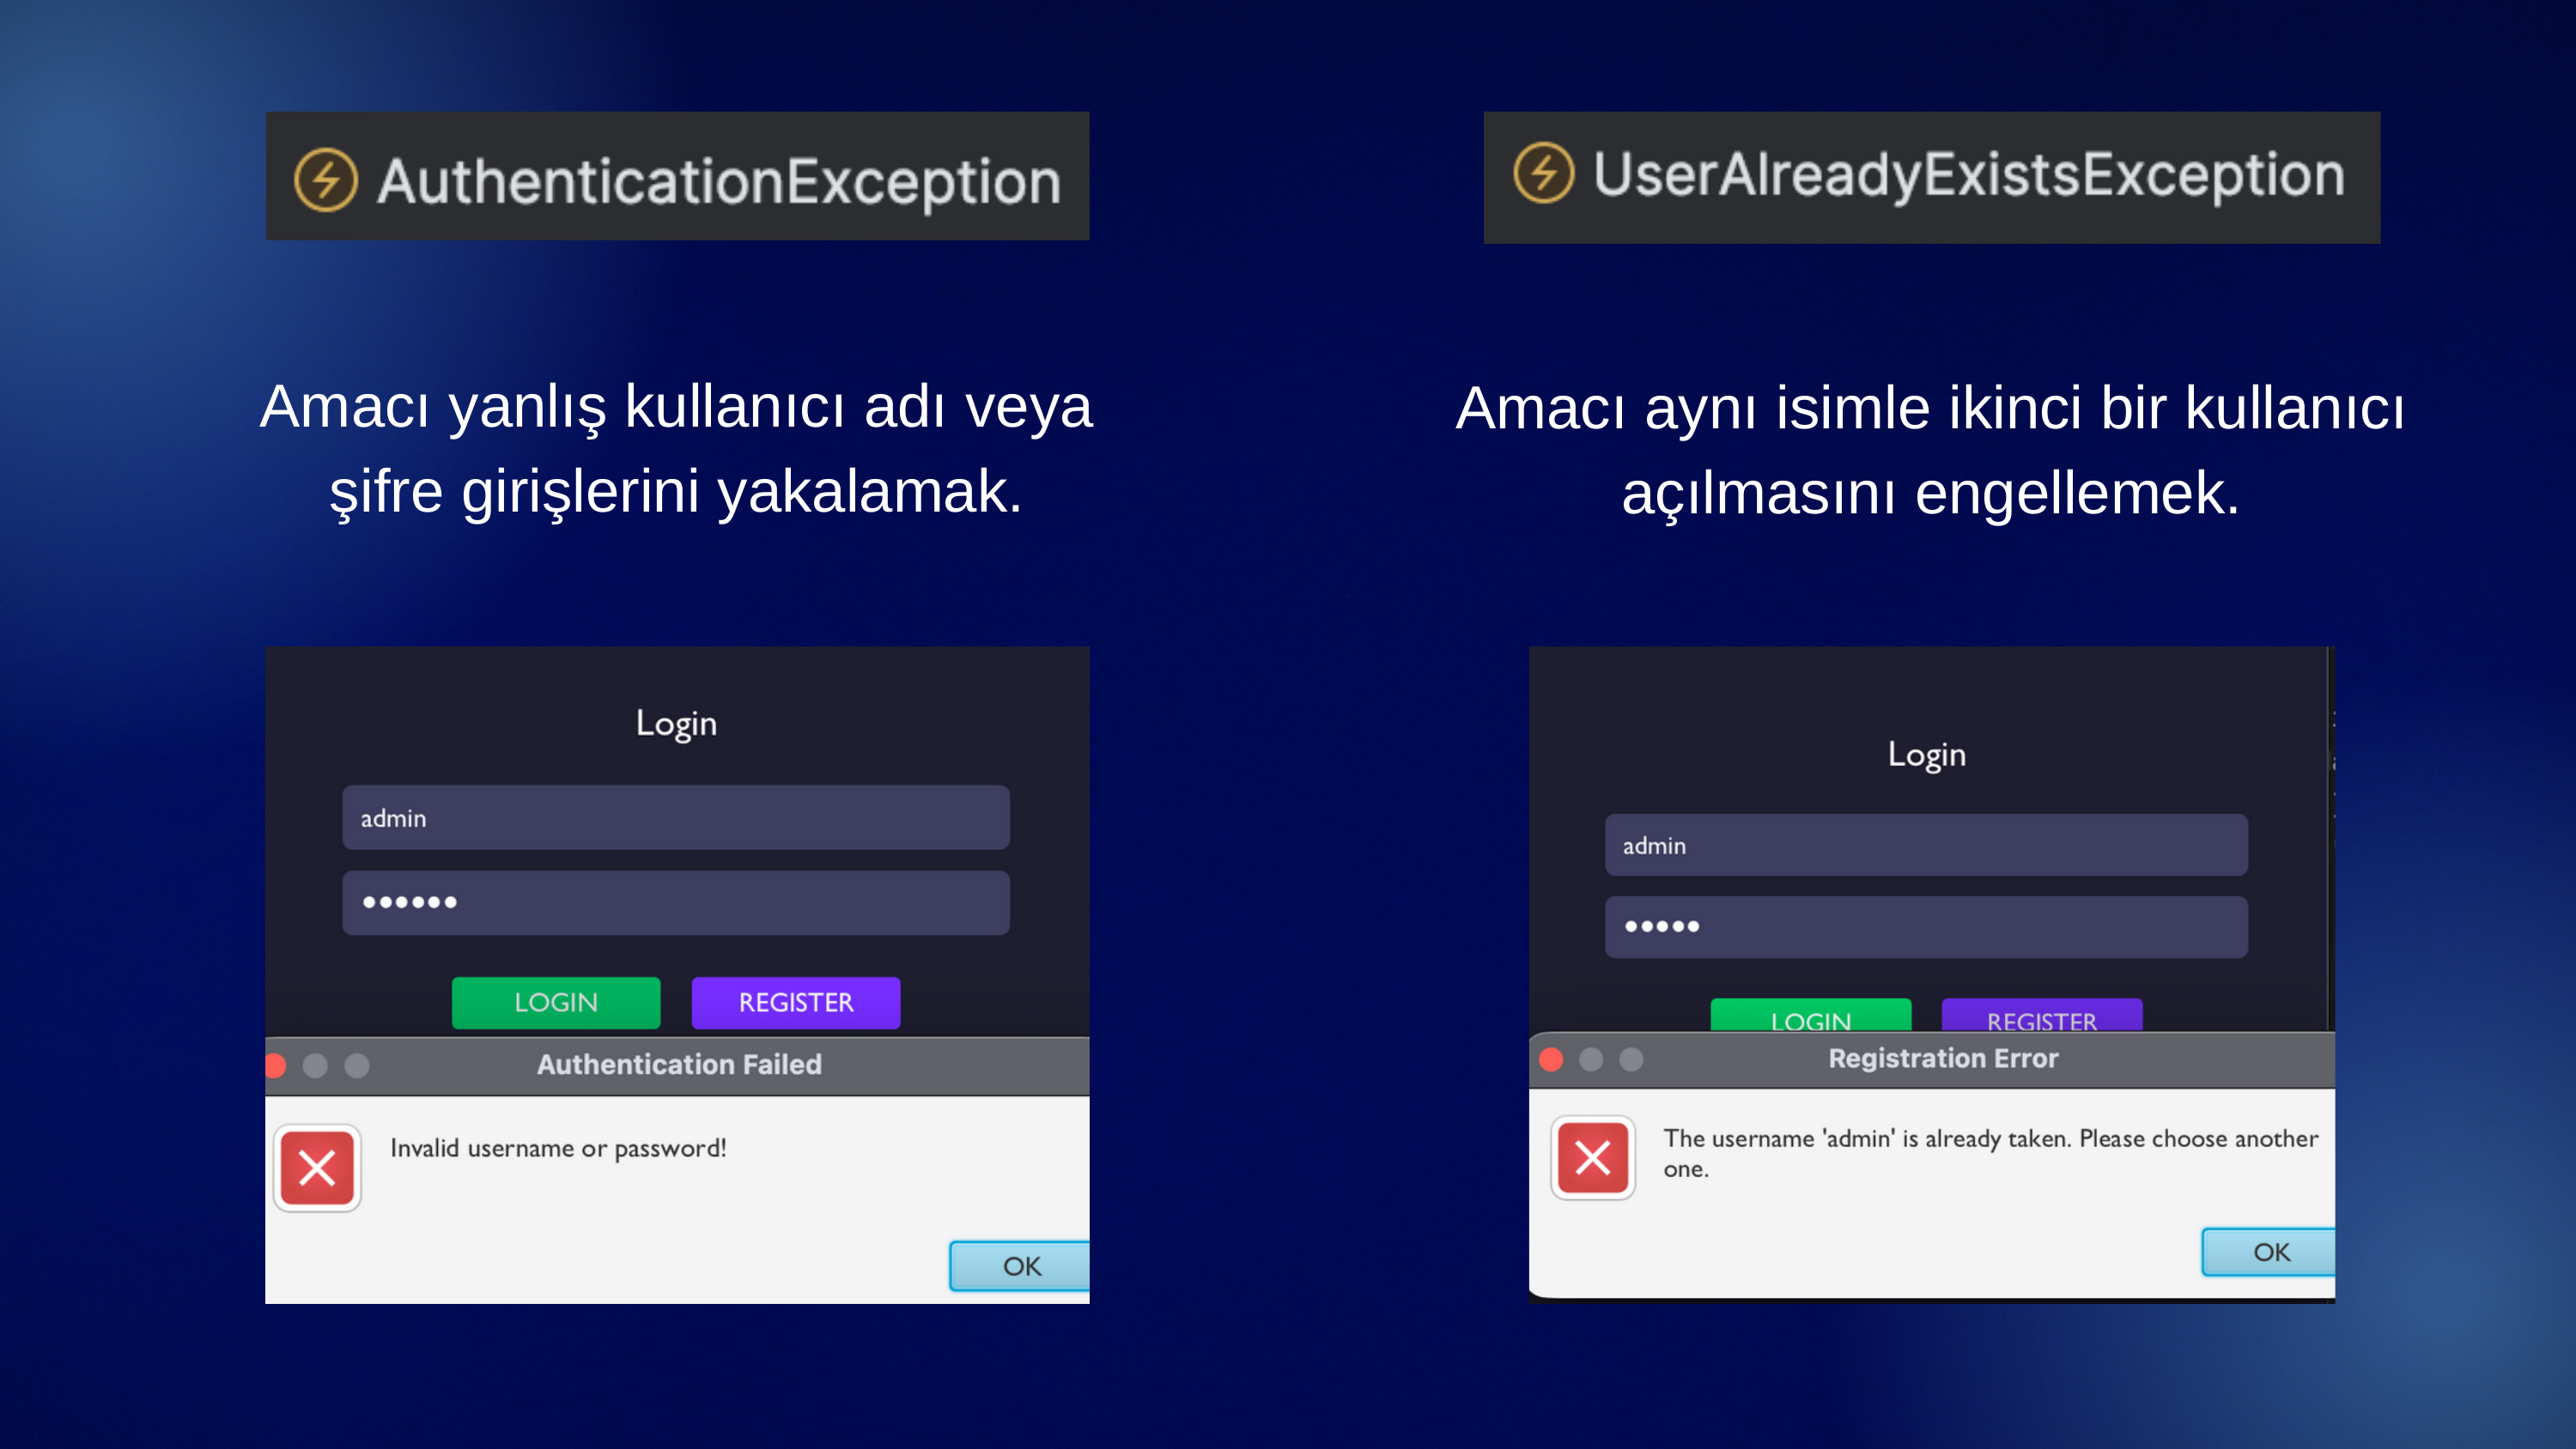

Amacı yanlış kullanıcı adı veya şifre girişlerini yakalamak.
Amacı aynı isimle ikinci bir kullanıcı açılmasını engellemek.